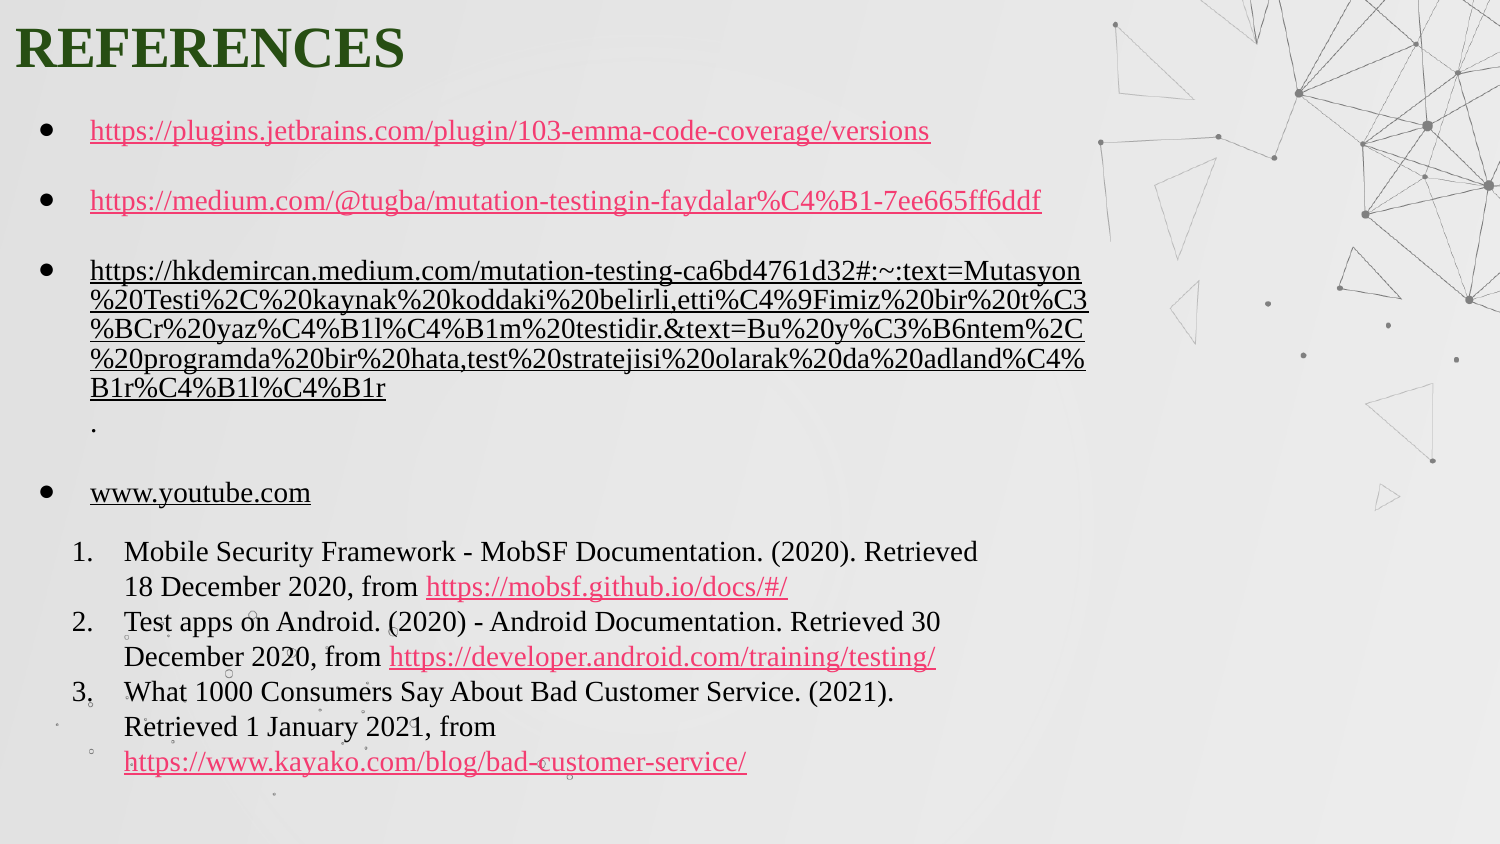

REFERENCES

https://plugins.jetbrains.com/plugin/103-emma-code-coverage/versions

https://medium.com/@tugba/mutation-testingin-faydalar%C4%B1-7ee665ff6ddf

https://hkdemircan.medium.com/mutation-testing-ca6bd4761d32#:~:text=Mutasyon%20Testi%2C%20kaynak%20koddaki%20belirli,etti%C4%9Fimiz%20bir%20t%C3%BCr%20yaz%C4%B1l%C4%B1m%20testidir.&text=Bu%20y%C3%B6ntem%2C%20programda%20bir%20hata,test%20stratejisi%20olarak%20da%20adland%C4%B1r%C4%B1l%C4%B1r.

www.youtube.com
Mobile Security Framework - MobSF Documentation. (2020). Retrieved 18 December 2020, from https://mobsf.github.io/docs/#/
Test apps on Android. (2020) - Android Documentation. Retrieved 30 December 2020, from https://developer.android.com/training/testing/
What 1000 Consumers Say About Bad Customer Service. (2021). Retrieved 1 January 2021, from https://www.kayako.com/blog/bad-customer-service/